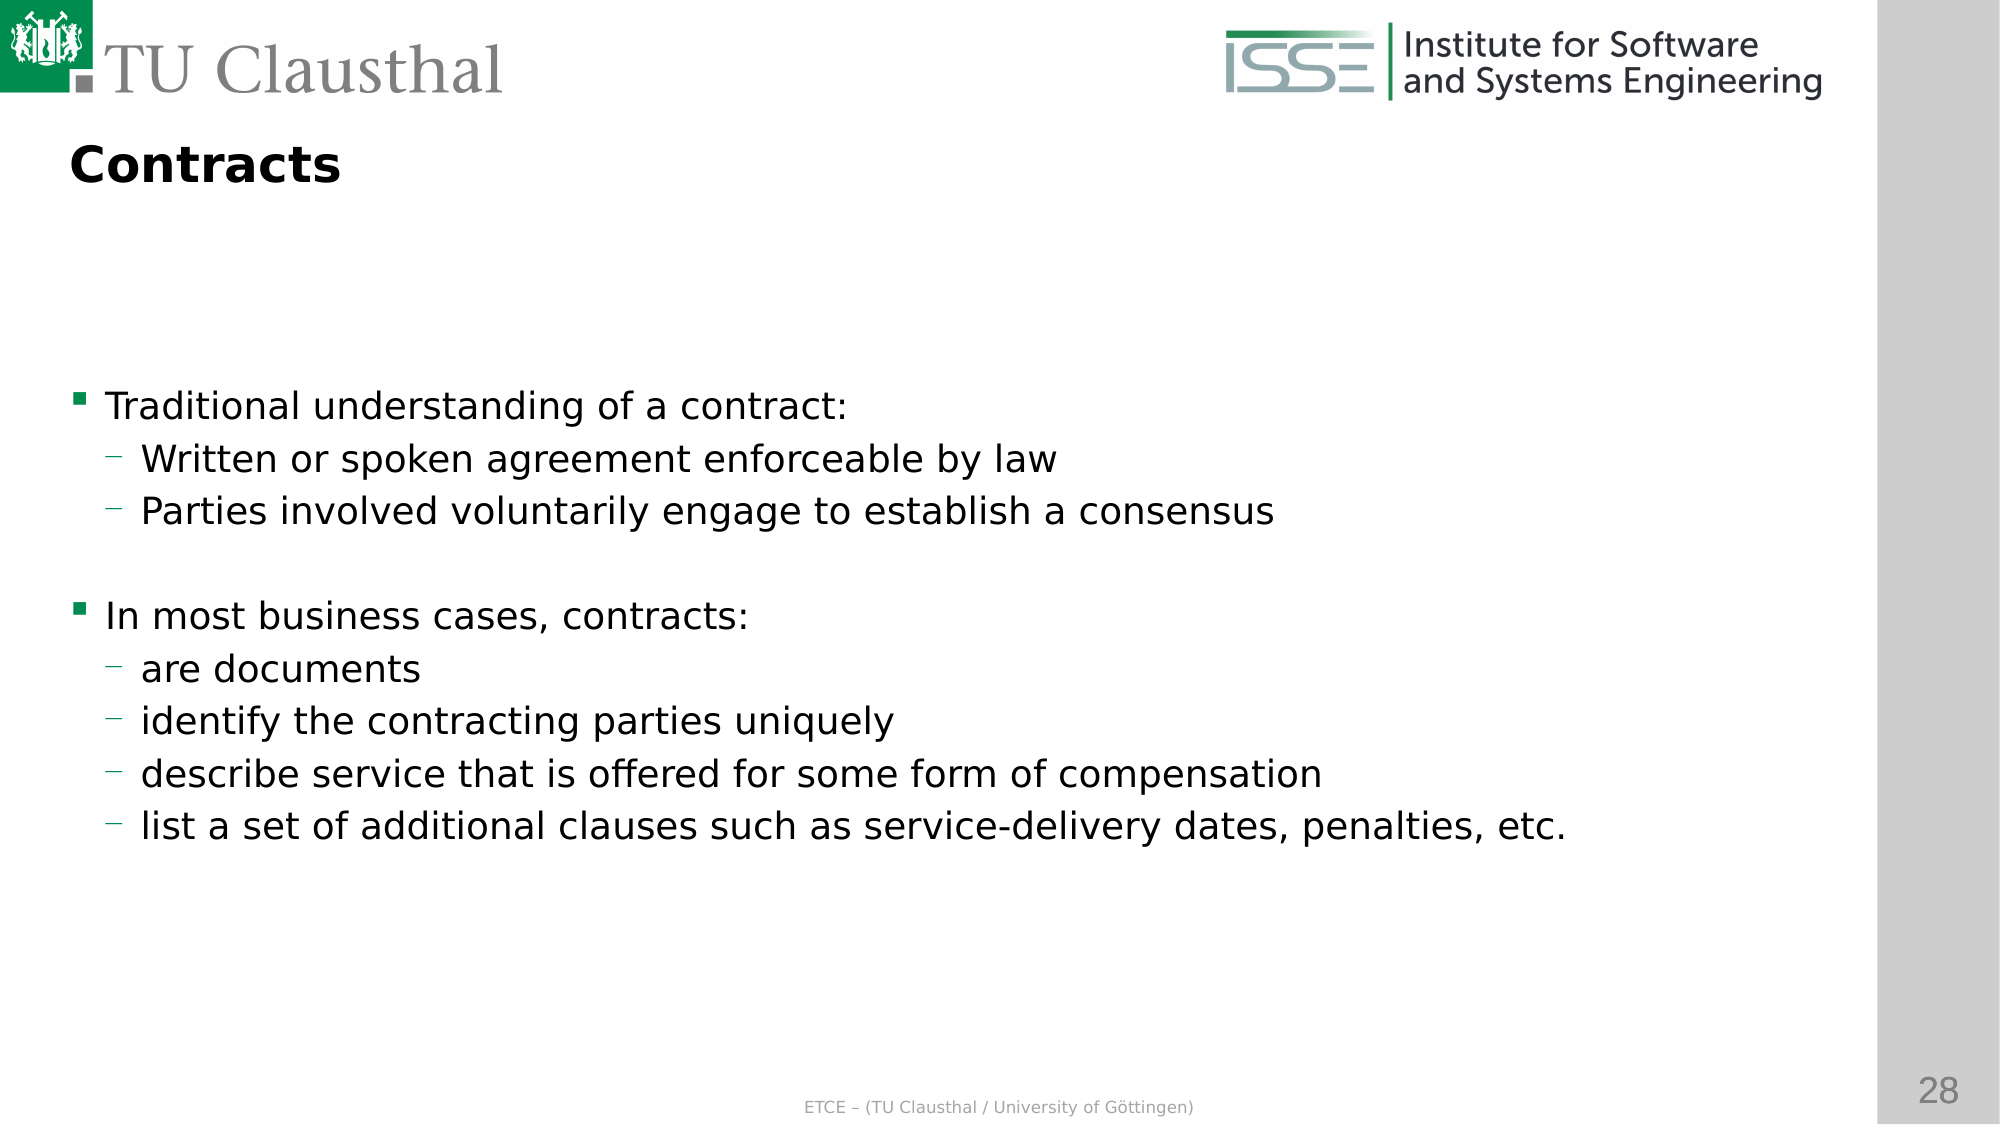

Contracts
Traditional understanding of a contract:
Written or spoken agreement enforceable by law
Parties involved voluntarily engage to establish a consensus

In most business cases, contracts:
are documents
identify the contracting parties uniquely
describe service that is offered for some form of compensation
list a set of additional clauses such as service-delivery dates, penalties, etc.